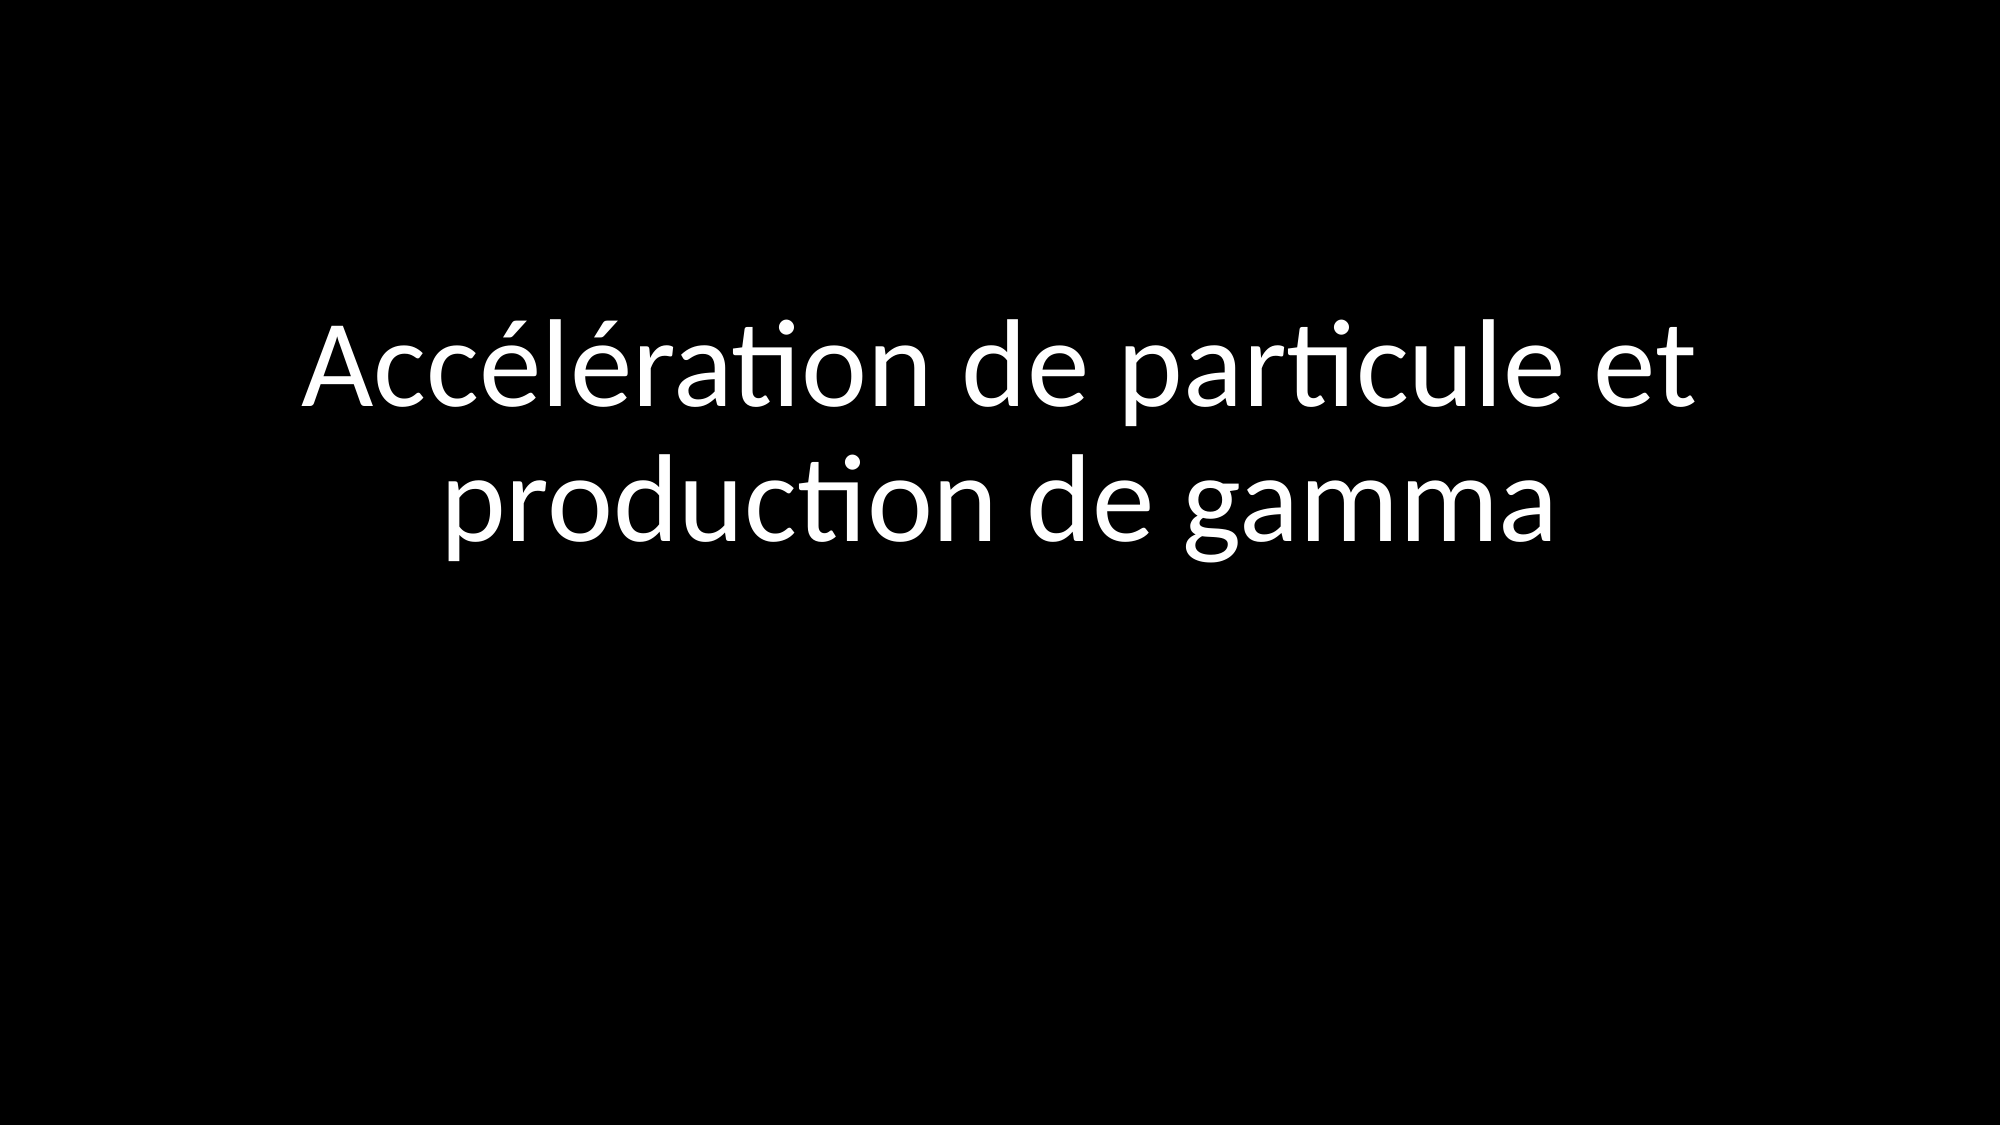

# Accélération de particule et production de gamma